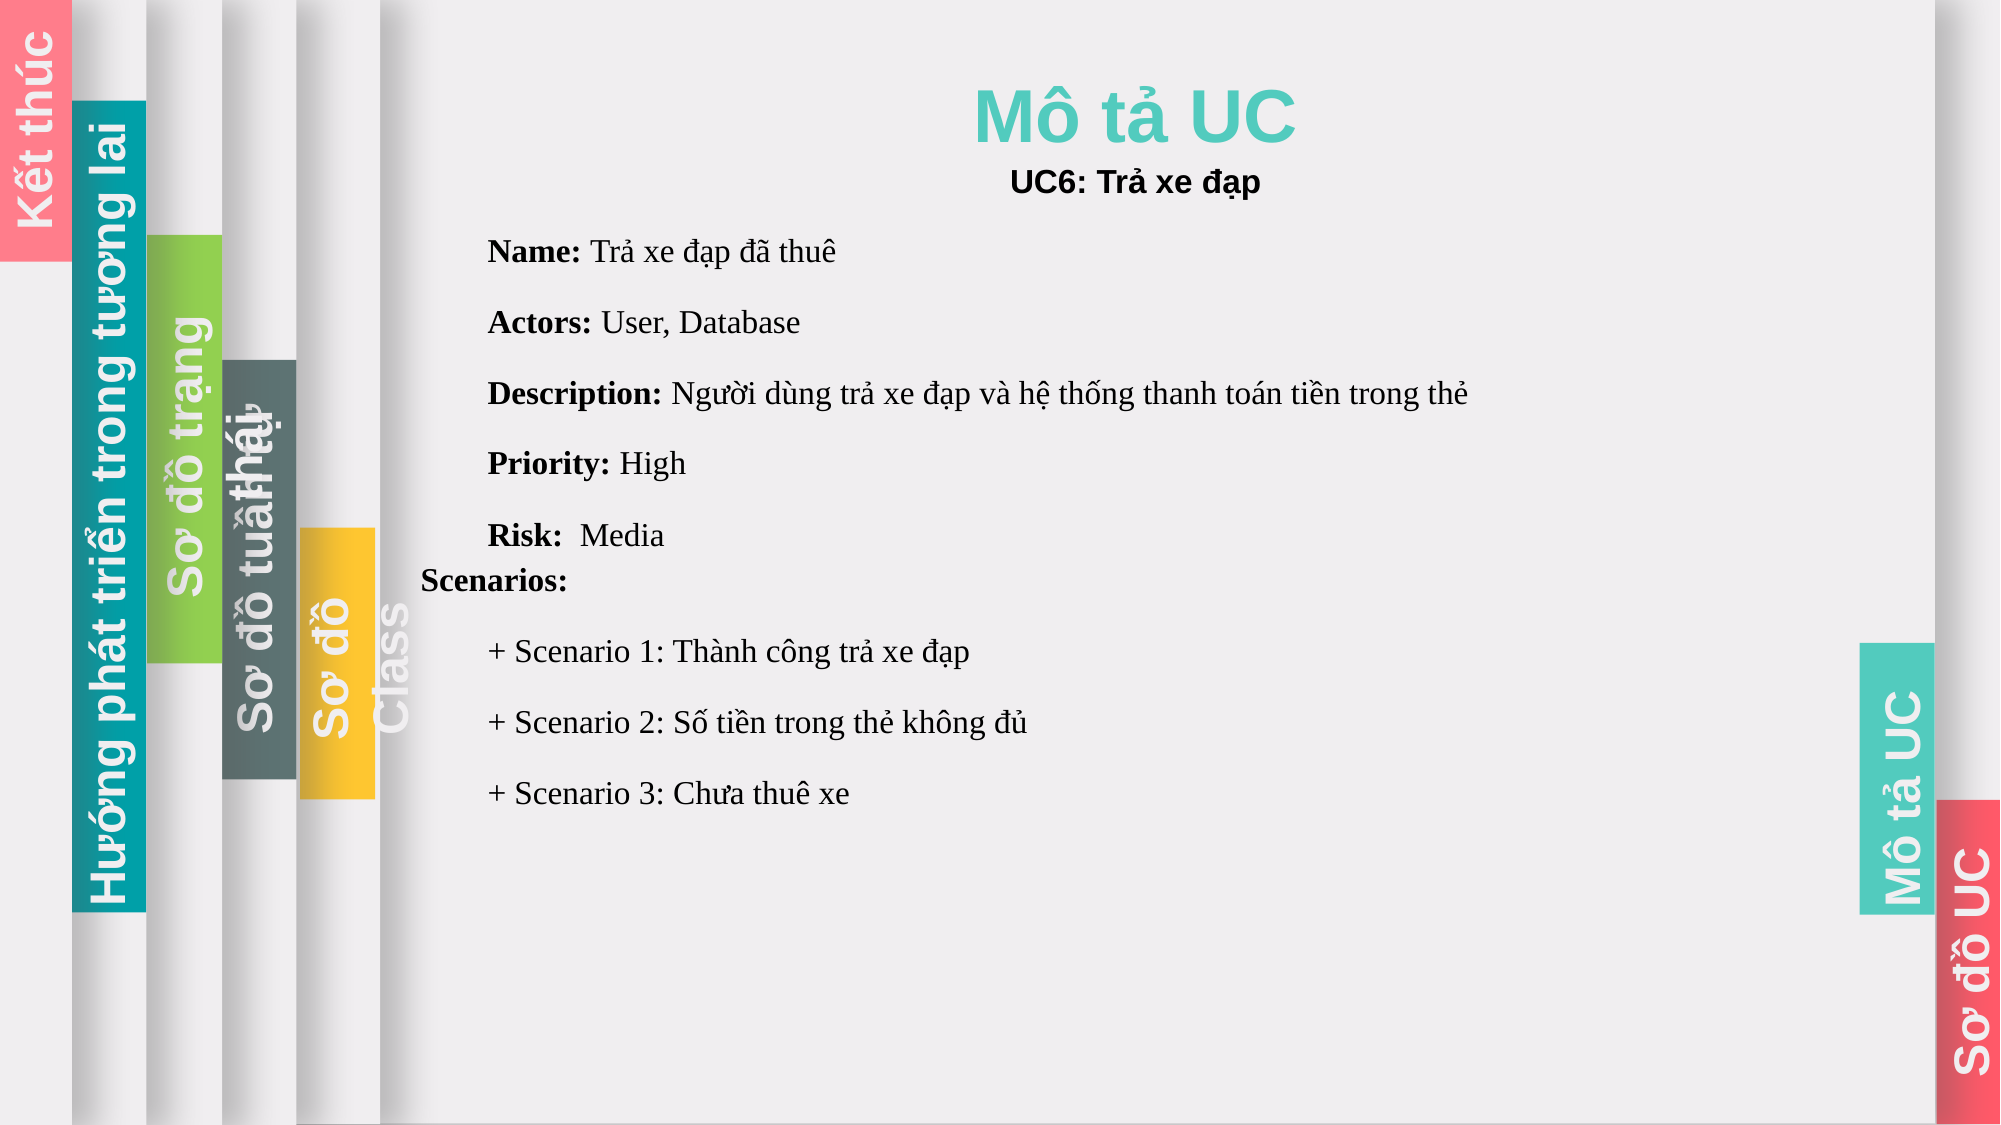

Sơ đồ trạng thái

Sơ đồ tuần tự

Kết thúc

Mô tả UC
UC6: Trả xe đạp
Name: Trả xe đạp đã thuê
Actors: User, Database
Description: Người dùng trả xe đạp và hệ thống thanh toán tiền trong thẻ
Priority: High
Risk:  Media
 Scenarios:
+ Scenario 1: Thành công trả xe đạp
+ Scenario 2: Số tiền trong thẻ không đủ
+ Scenario 3: Chưa thuê xe
Hướng phát triển trong tương lai
Sơ đồ Class
Mô tả UC
Sơ đồ UC